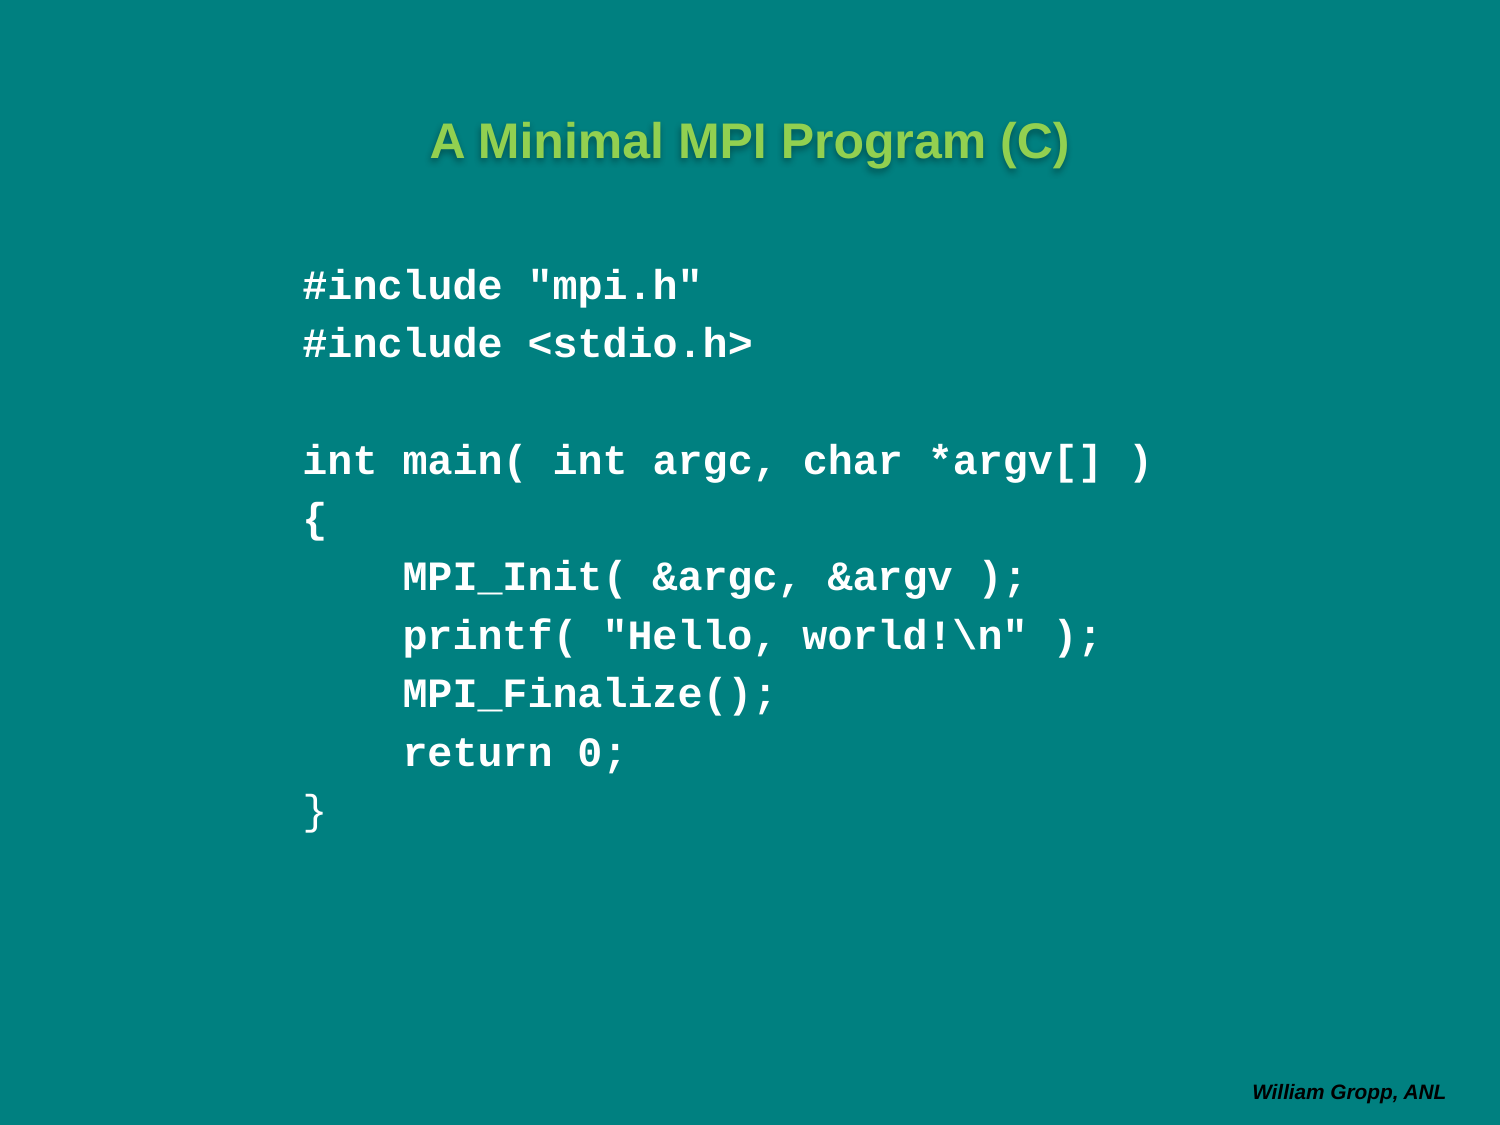

# A Minimal MPI Program (C)
#include "mpi.h"
#include <stdio.h>

int main( int argc, char *argv[] )
{
    MPI_Init( &argc, &argv );
    printf( "Hello, world!\n" );
    MPI_Finalize();
    return 0;
}
William Gropp, ANL